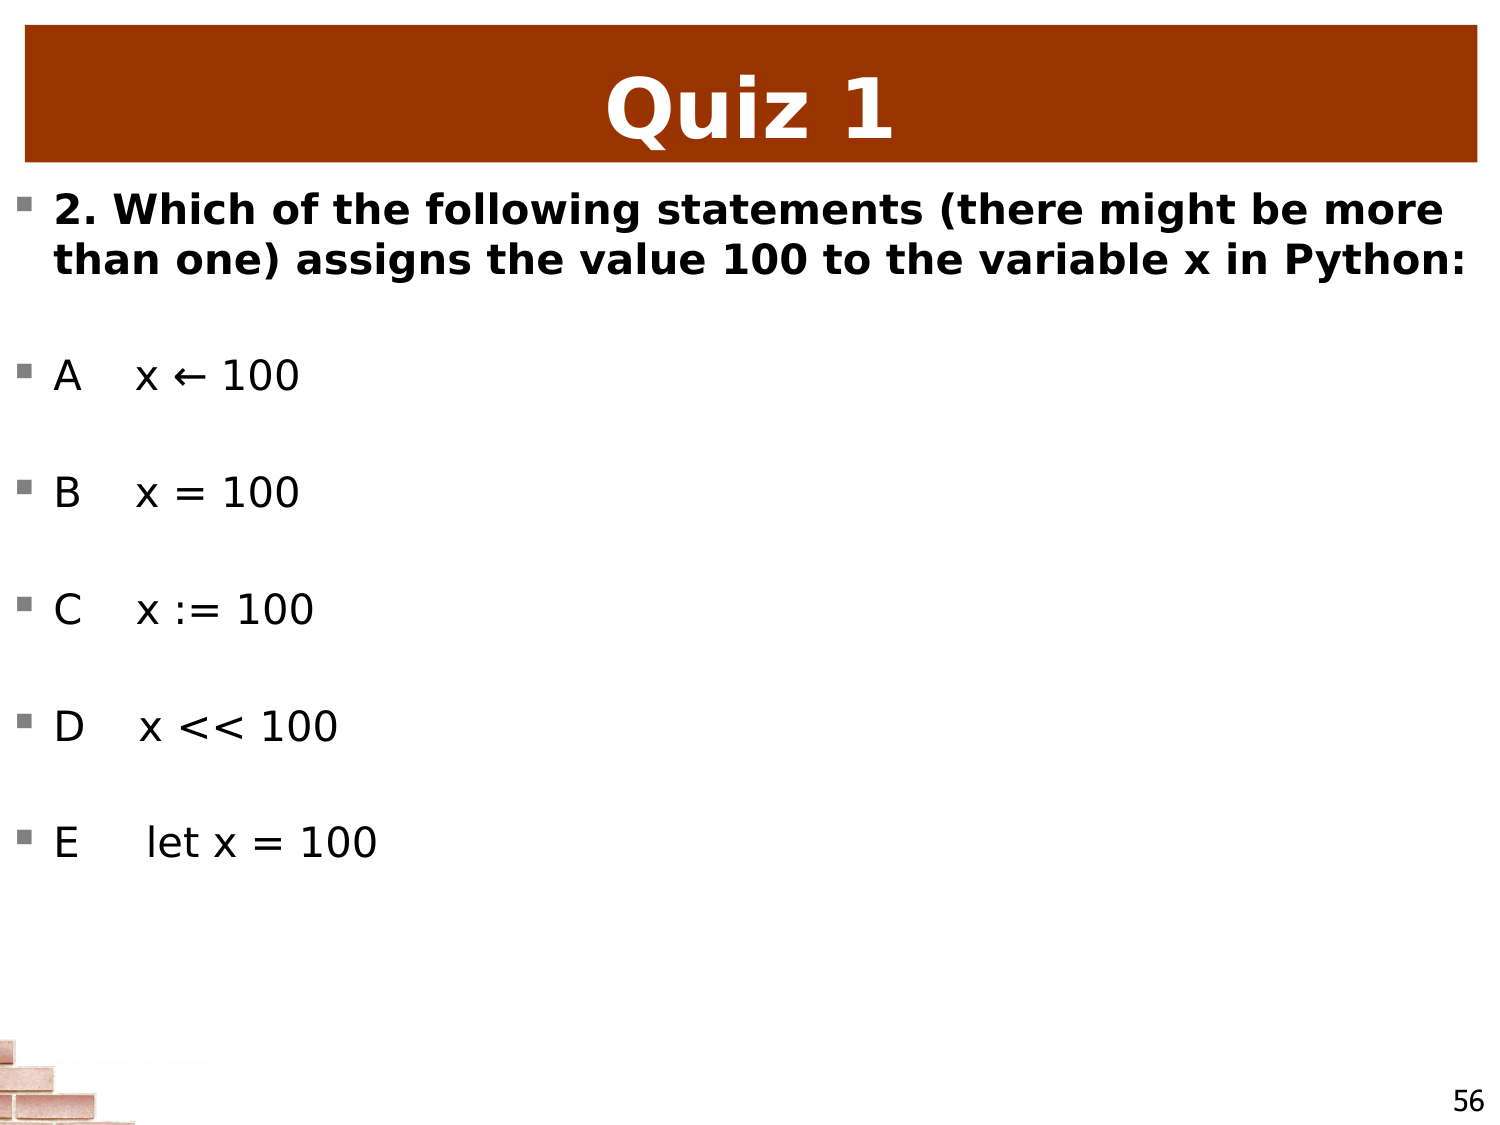

# Quiz 1
2. Which of the following statements (there might be more than one) assigns the value 100 to the variable x in Python:

A    x ← 100

B    x = 100

C    x := 100

D    x << 100

E     let x = 100
56